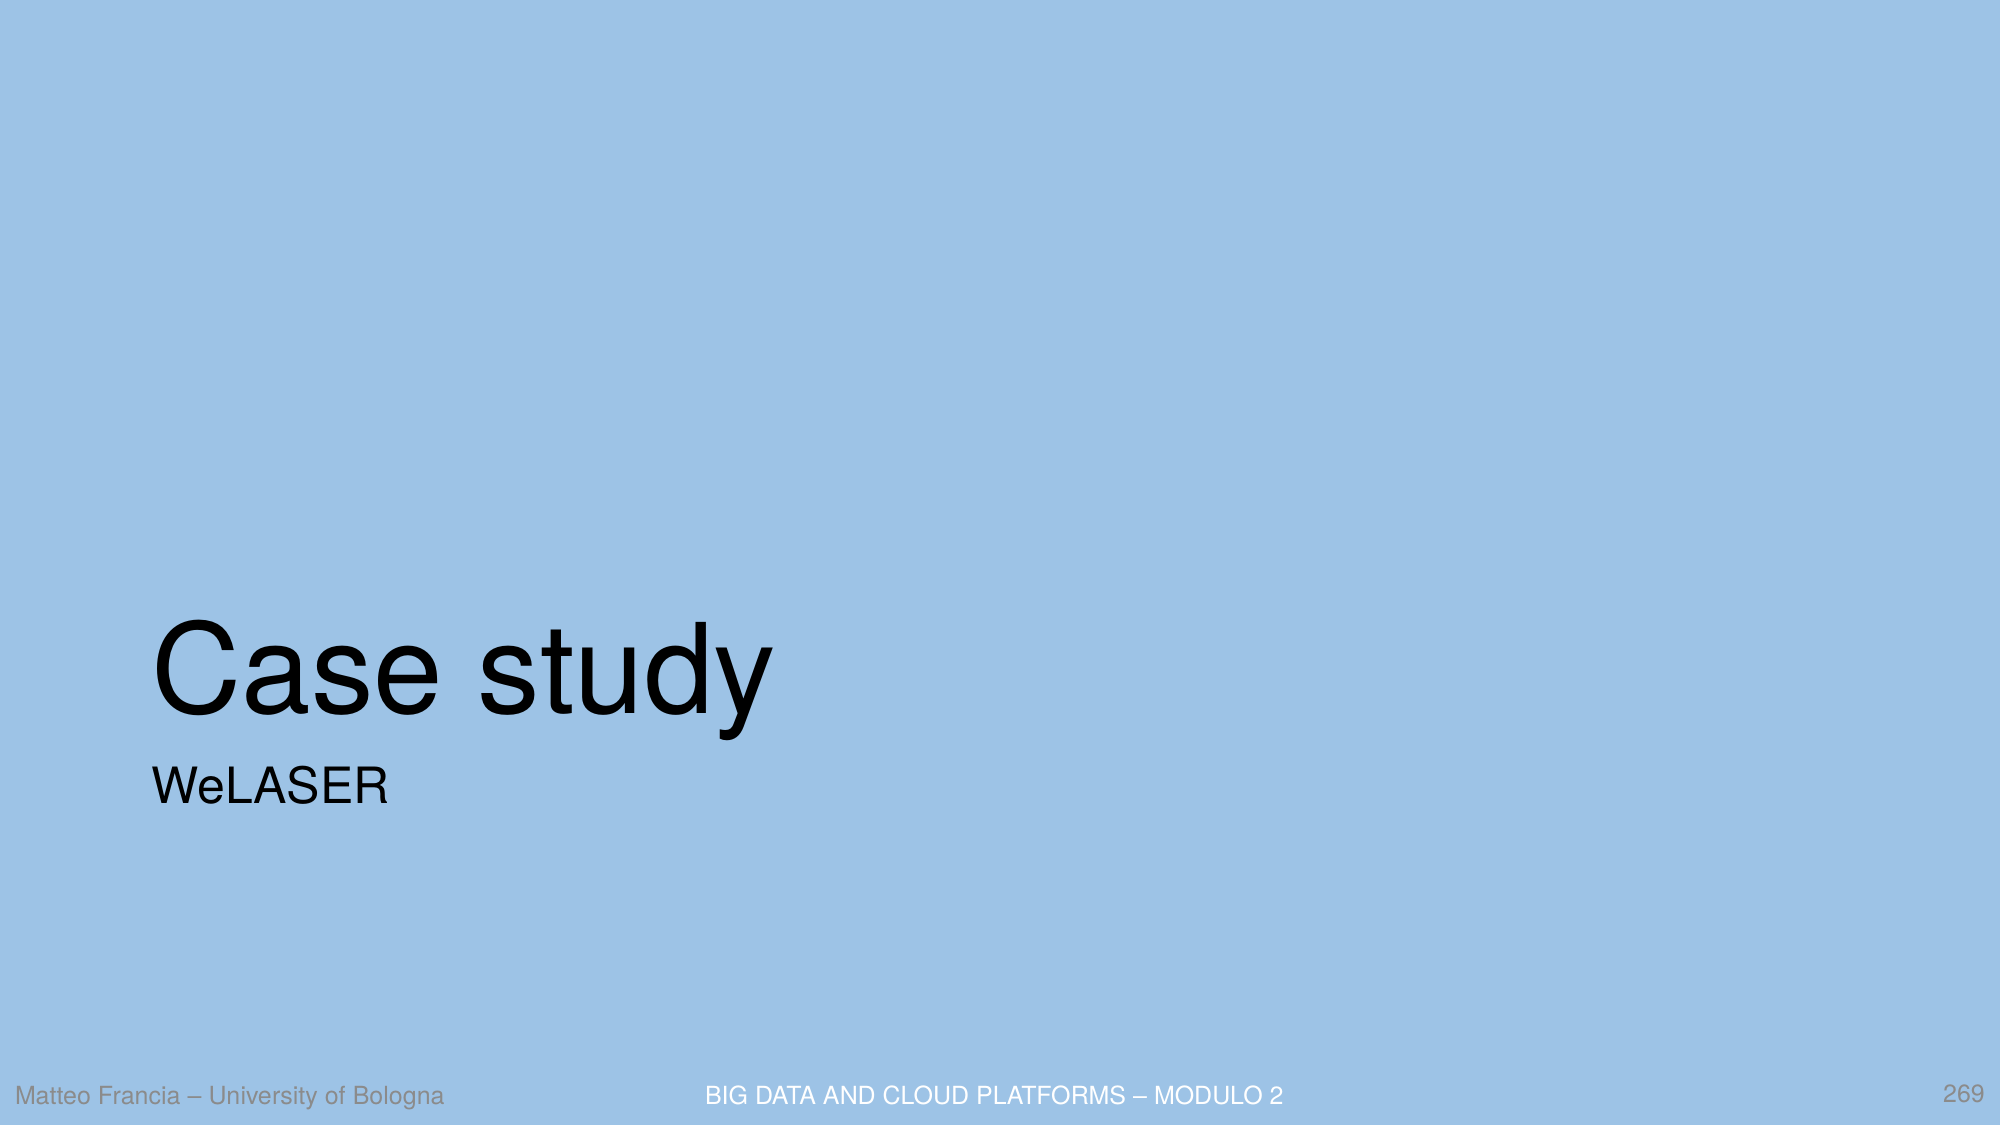

# Case study
WeLASER
269
Matteo Francia – University of Bologna